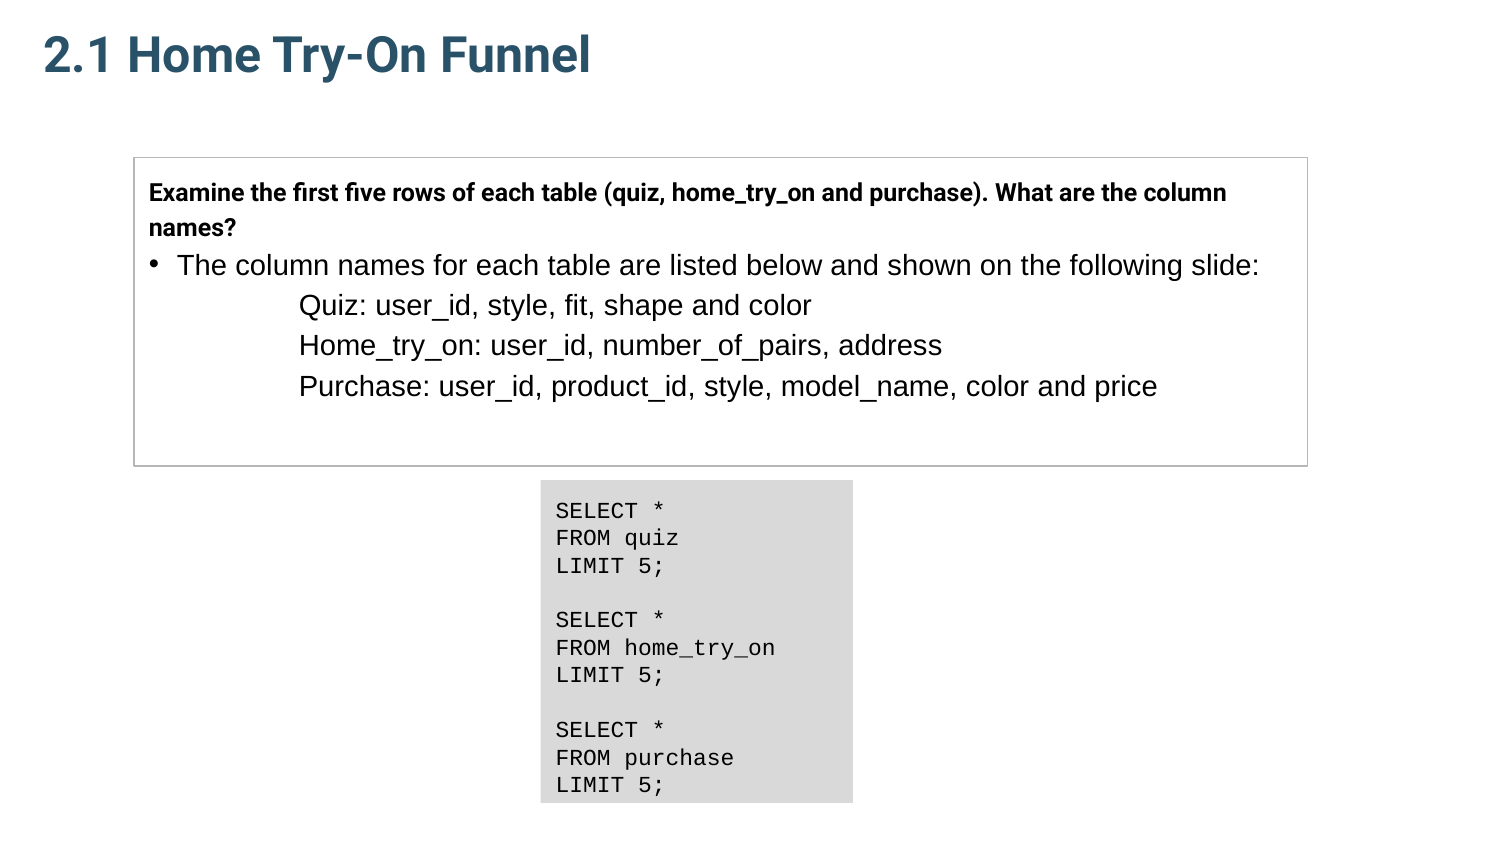

2.1 Home Try-On Funnel
Examine the first five rows of each table (quiz, home_try_on and purchase). What are the column names?
The column names for each table are listed below and shown on the following slide:
	Quiz: user_id, style, fit, shape and color
	Home_try_on: user_id, number_of_pairs, address
	Purchase: user_id, product_id, style, model_name, color and price
SELECT *
FROM quiz
LIMIT 5;

SELECT *
FROM home_try_on
LIMIT 5;

SELECT *
FROM purchase
LIMIT 5;